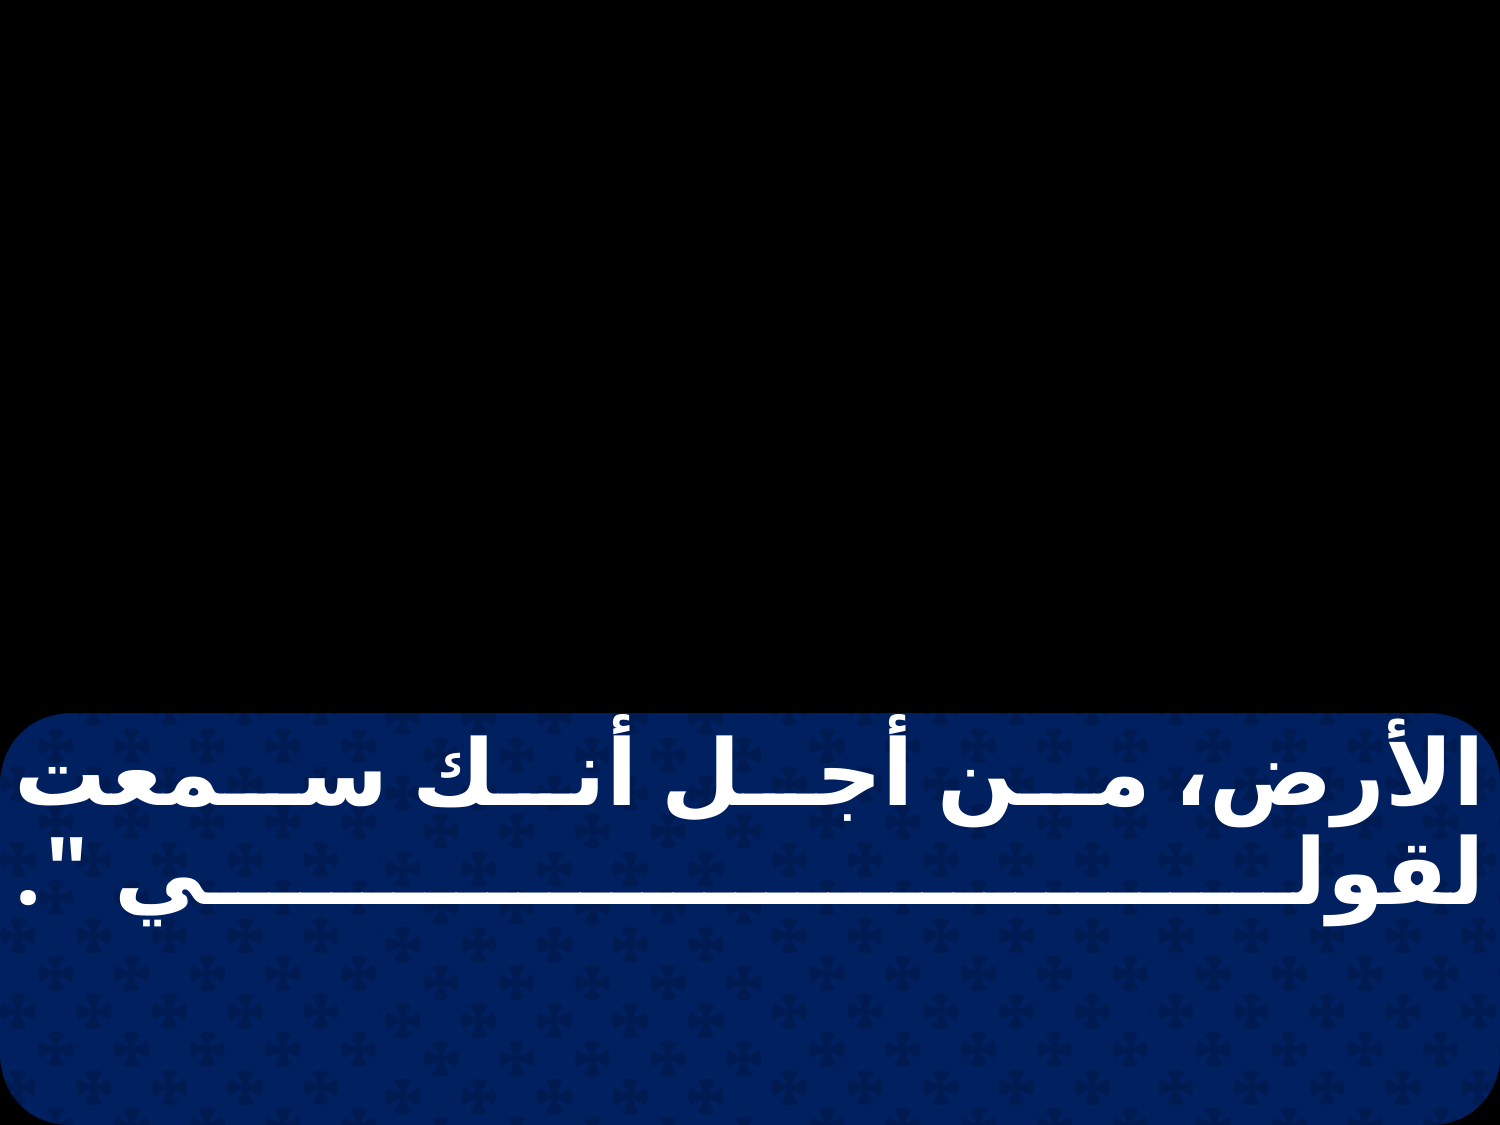

الأرض، من أجل أنك سمعت لقولي ".